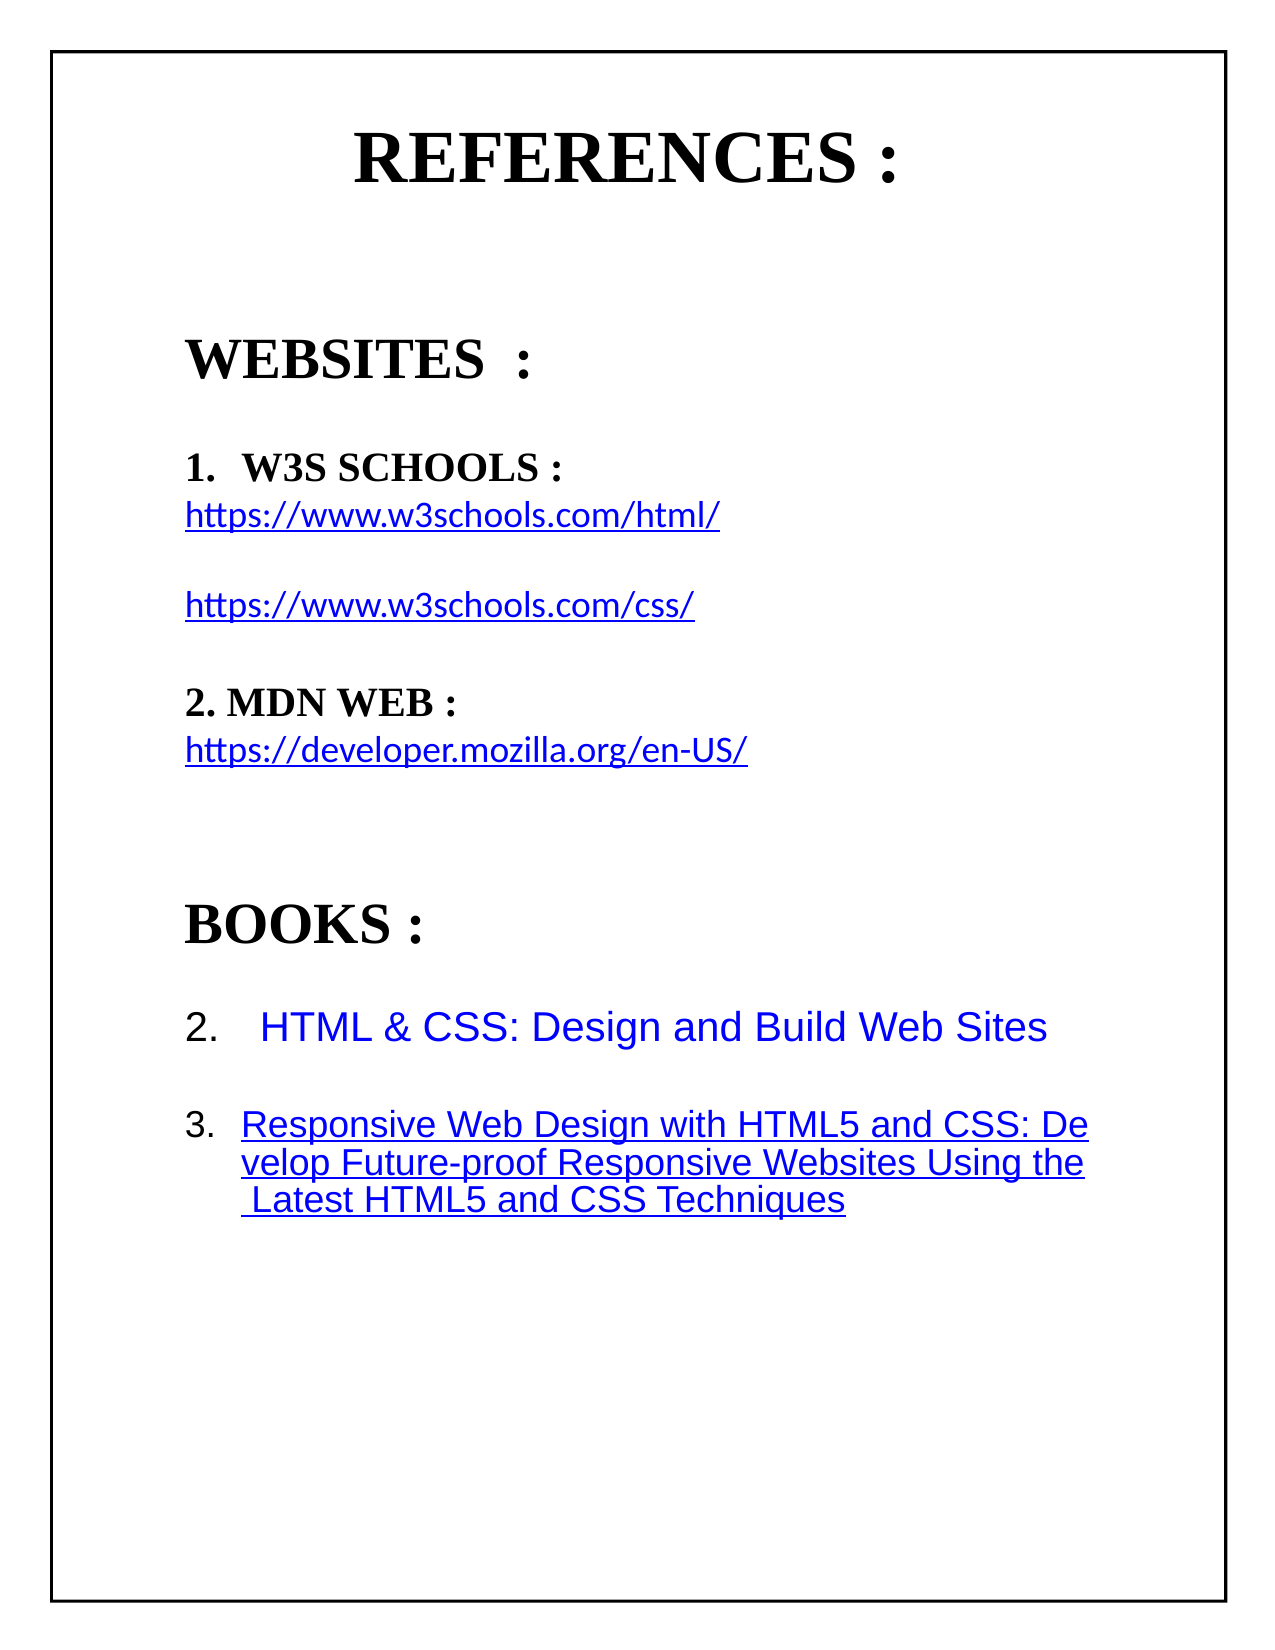

REFERENCES :
WEBSITES  :

W3S SCHOOLS :
https://www.w3schools.com/html/

https://www.w3schools.com/css/

2. MDN WEB :
https://developer.mozilla.org/en-US/

BOOKS :

HTML & CSS: Design and Build Web Sites

Responsive Web Design with HTML5 and CSS: Develop Future-proof Responsive Websites Using the Latest HTML5 and CSS Techniques